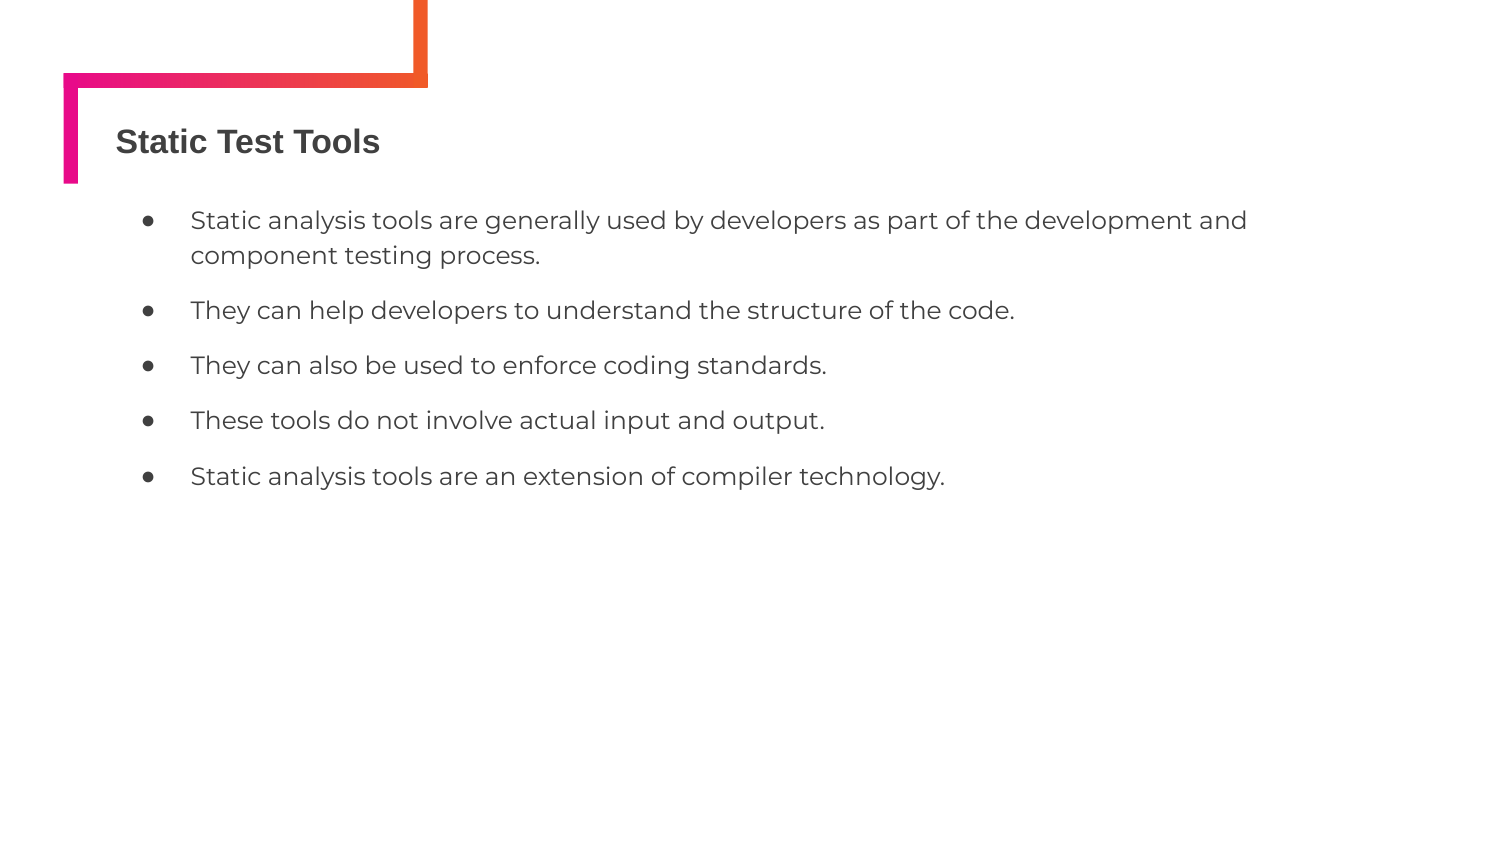

# Static Test Tools
Static analysis tools are generally used by developers as part of the development and component testing process.
They can help developers to understand the structure of the code.
They can also be used to enforce coding standards.
These tools do not involve actual input and output.
Static analysis tools are an extension of compiler technology.